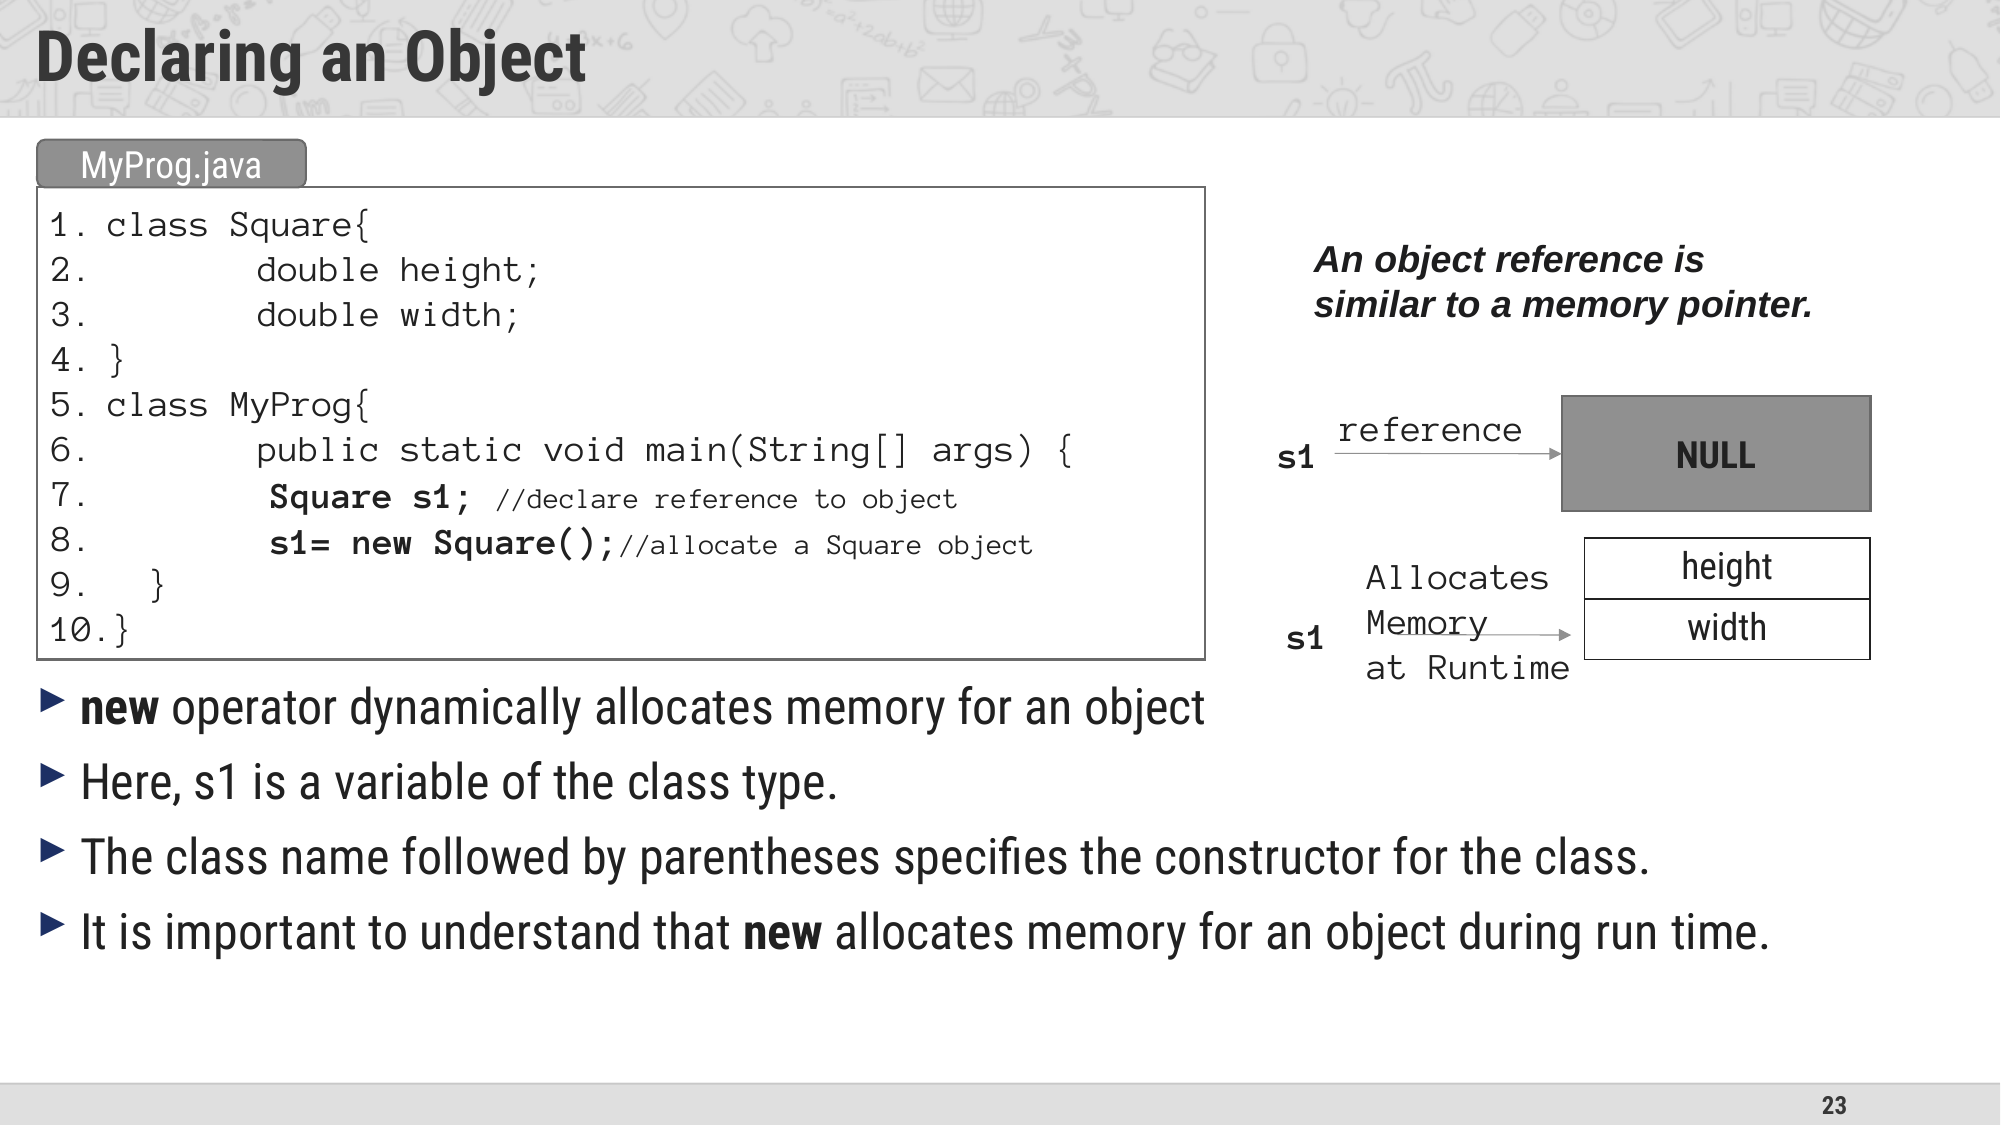

# Declaring an Object
MyProg.java
class Square{
	double height;
	double width;
}
class MyProg{
	public static void main(String[] args) {

  }
}
An object reference is
similar to a memory pointer.
reference
NULL
s1
Square s1; //declare reference to object
s1= new Square();//allocate a Square object
| height |
| --- |
| width |
Allocates
Memory
at Runtime
s1
new operator dynamically allocates memory for an object
Here, s1 is a variable of the class type.
The class name followed by parentheses specifies the constructor for the class.
It is important to understand that new allocates memory for an object during run time.